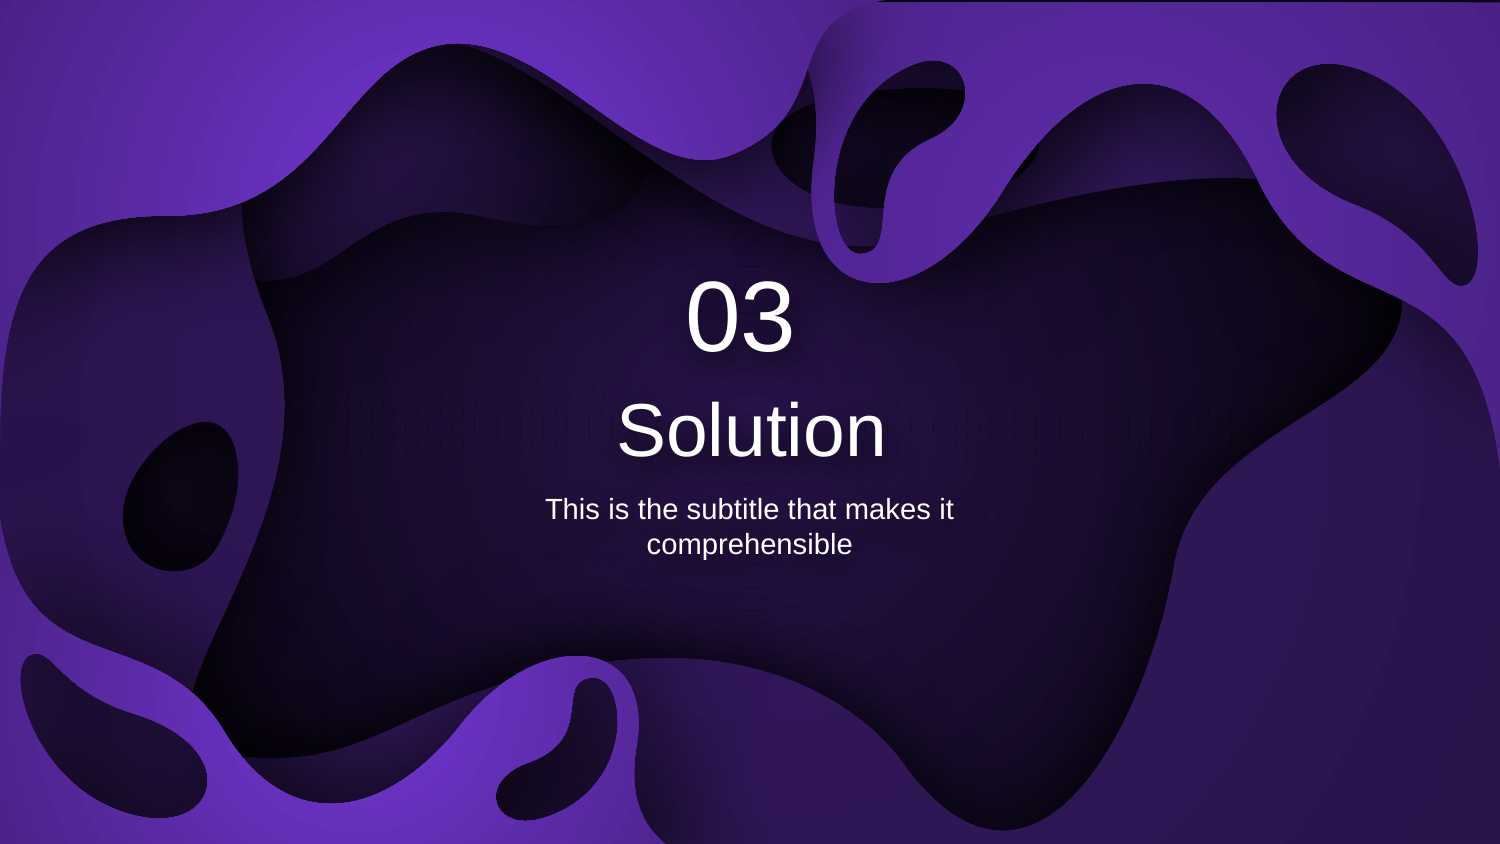

03
# Solution
This is the subtitle that makes it comprehensible